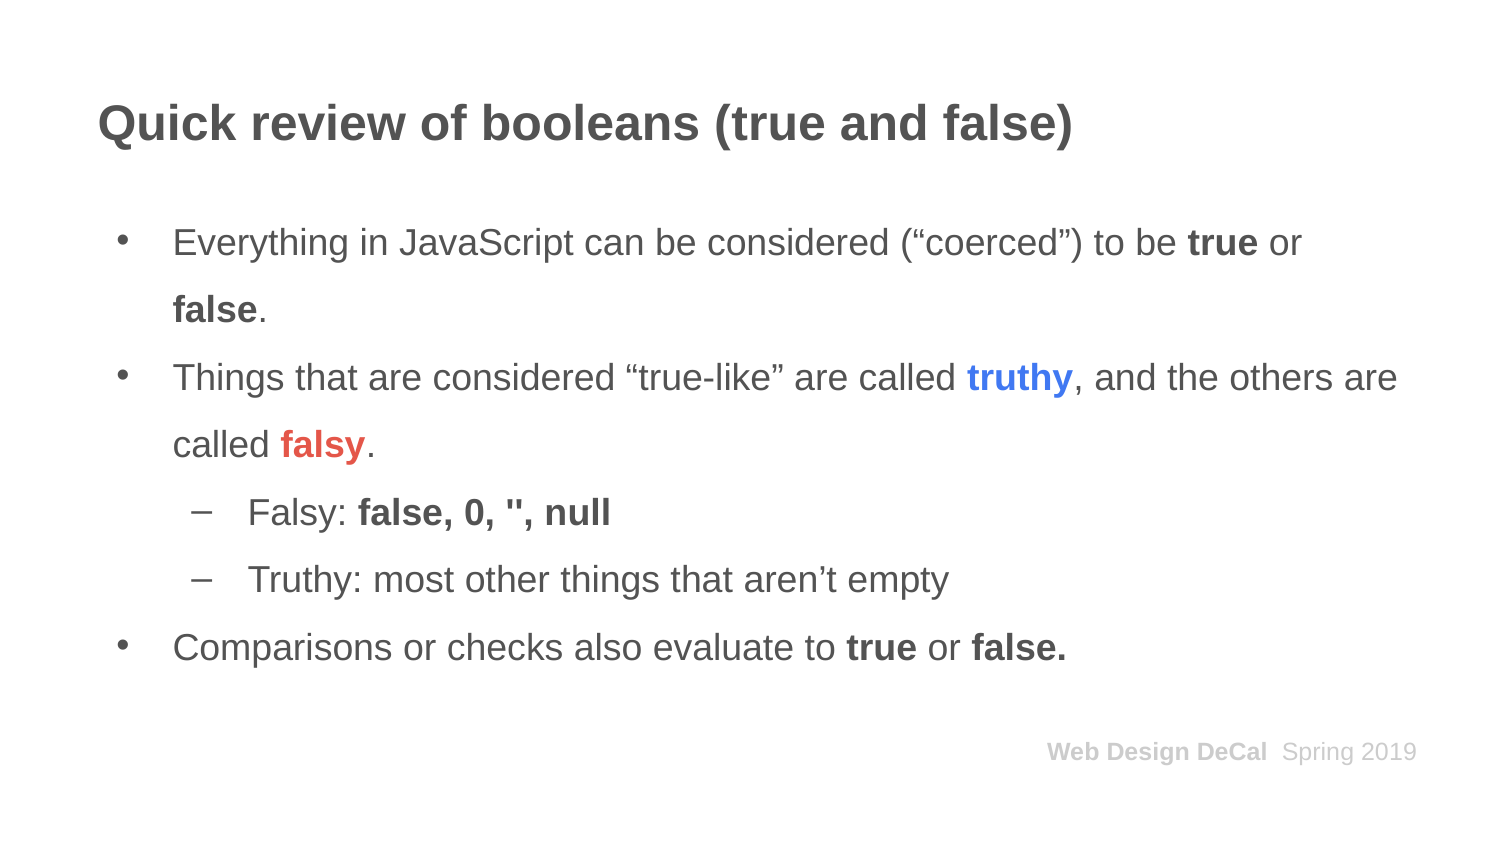

# Quick review of booleans (true and false)
Everything in JavaScript can be considered (“coerced”) to be true or false.
Things that are considered “true-like” are called truthy, and the others are called falsy.
Falsy: false, 0, '', null
Truthy: most other things that aren’t empty
Comparisons or checks also evaluate to true or false.